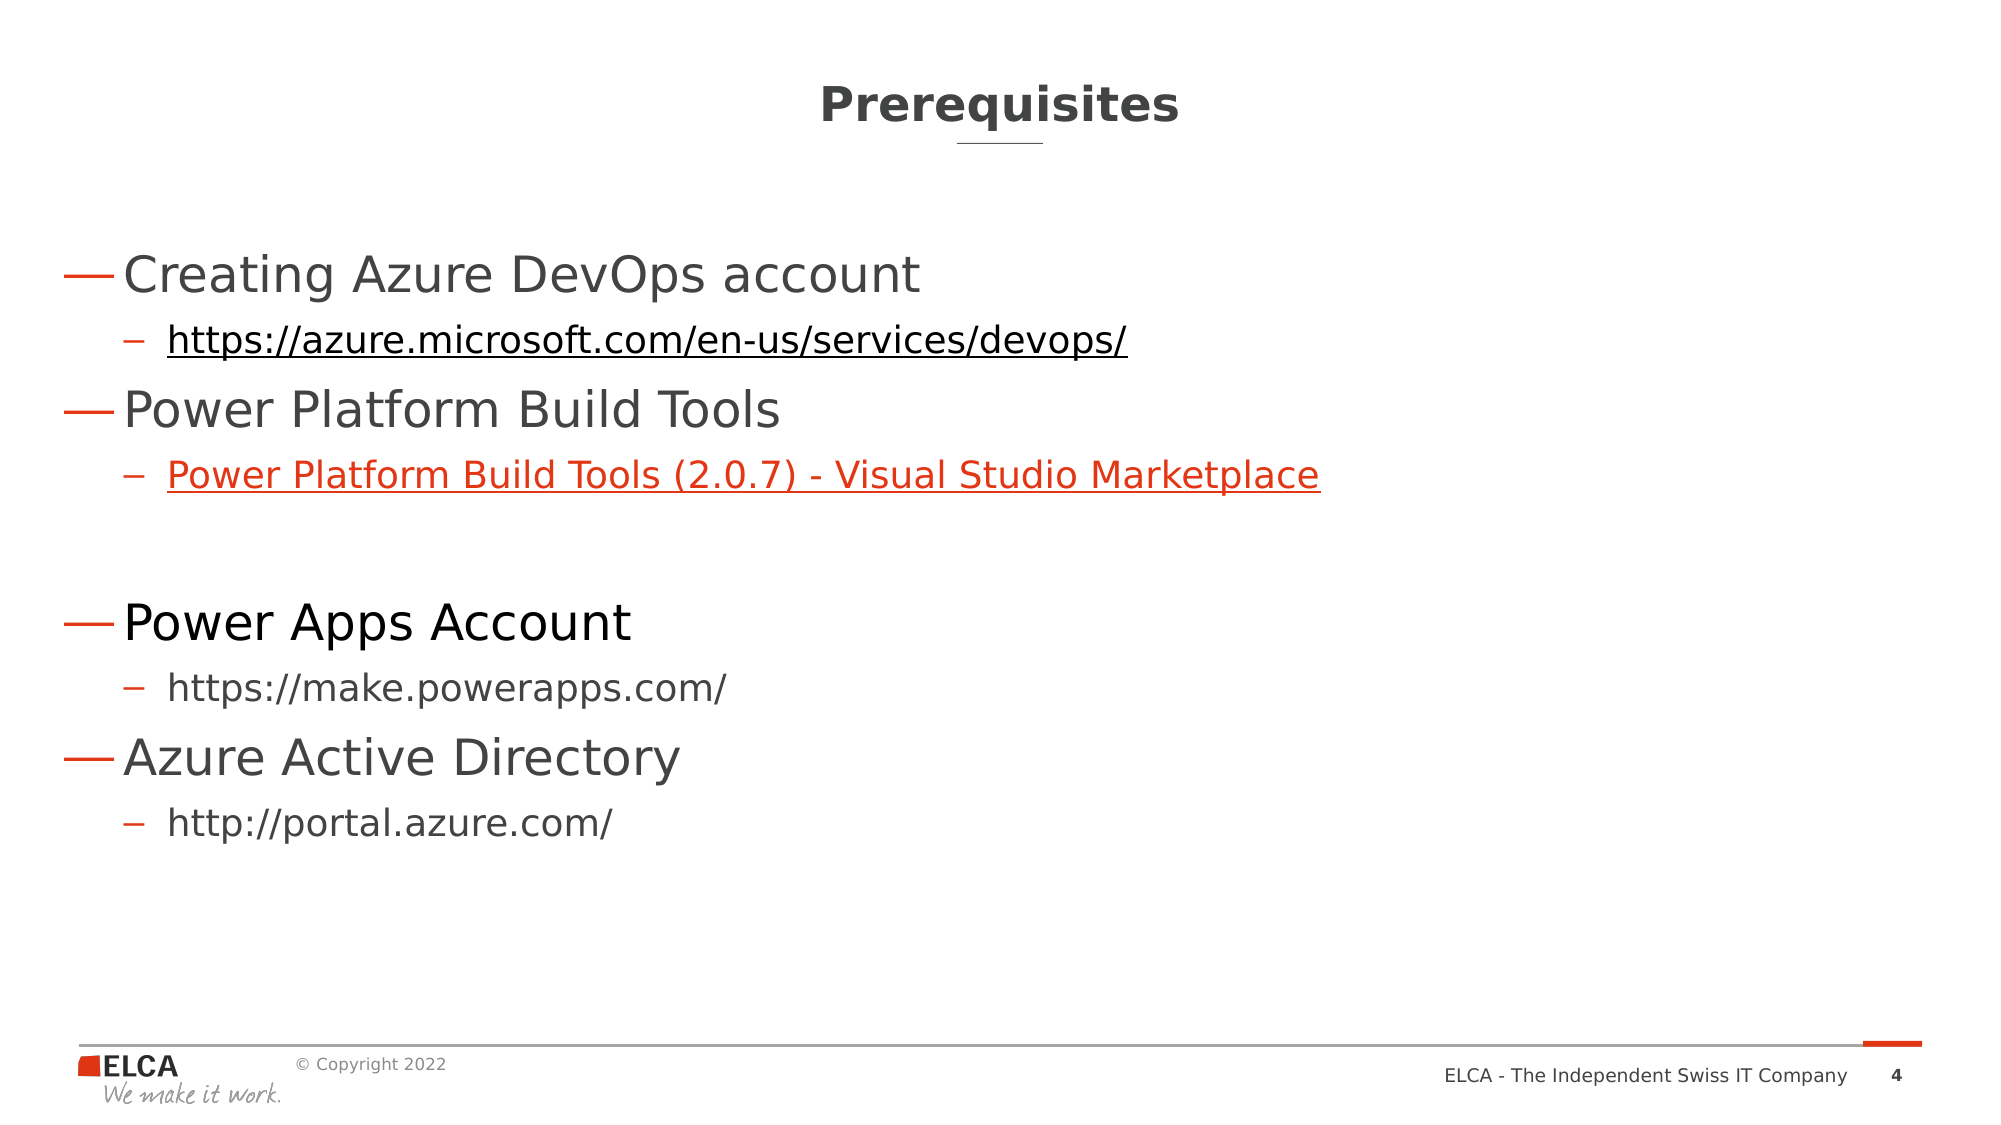

# Prerequisites
Creating Azure DevOps account
https://azure.microsoft.com/en-us/services/devops/
Power Platform Build Tools
Power Platform Build Tools (2.0.7) - Visual Studio Marketplace

Power Apps Account
https://make.powerapps.com/
Azure Active Directory
http://portal.azure.com/
ELCA - The Independent Swiss IT Company
4